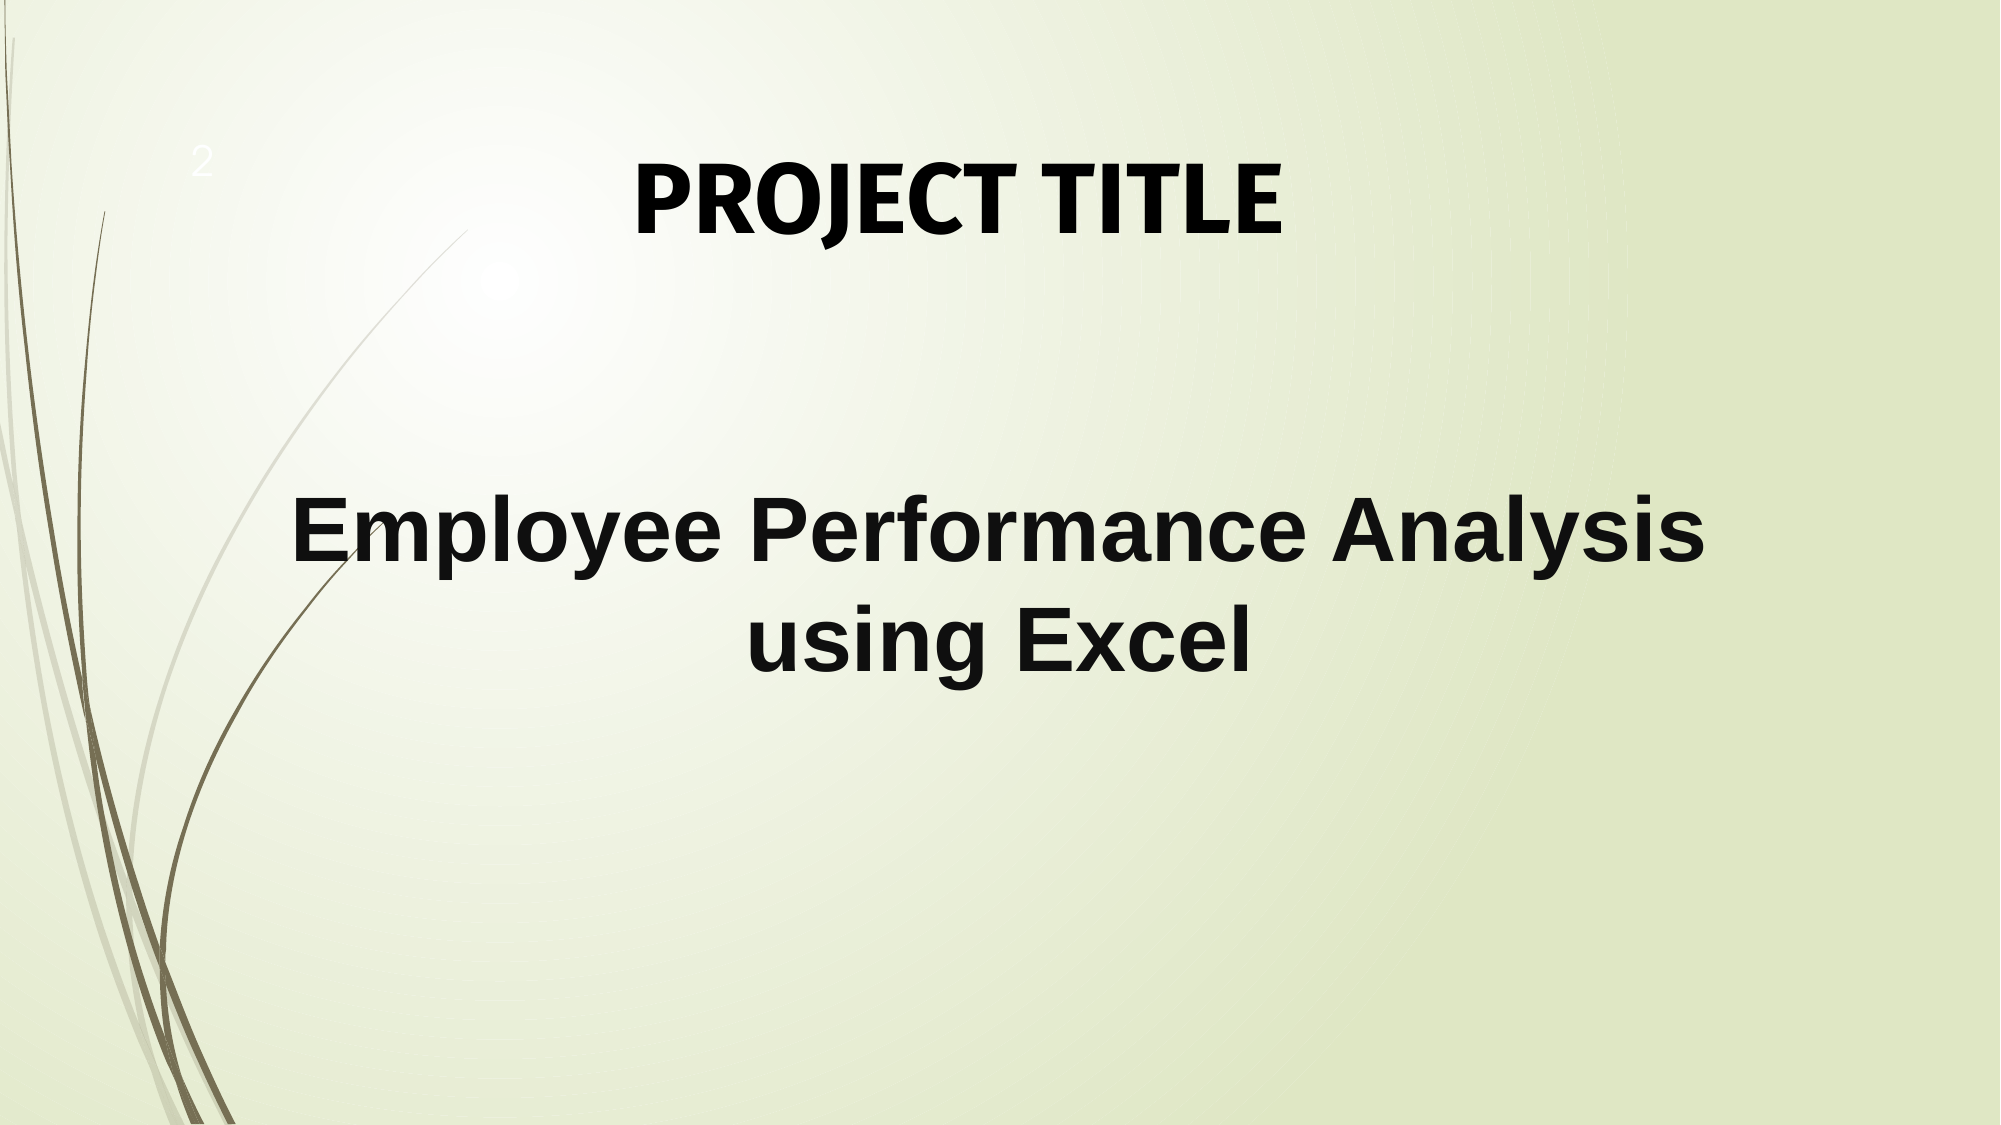

2
# PROJECT TITLE
Employee Performance Analysis using Excel